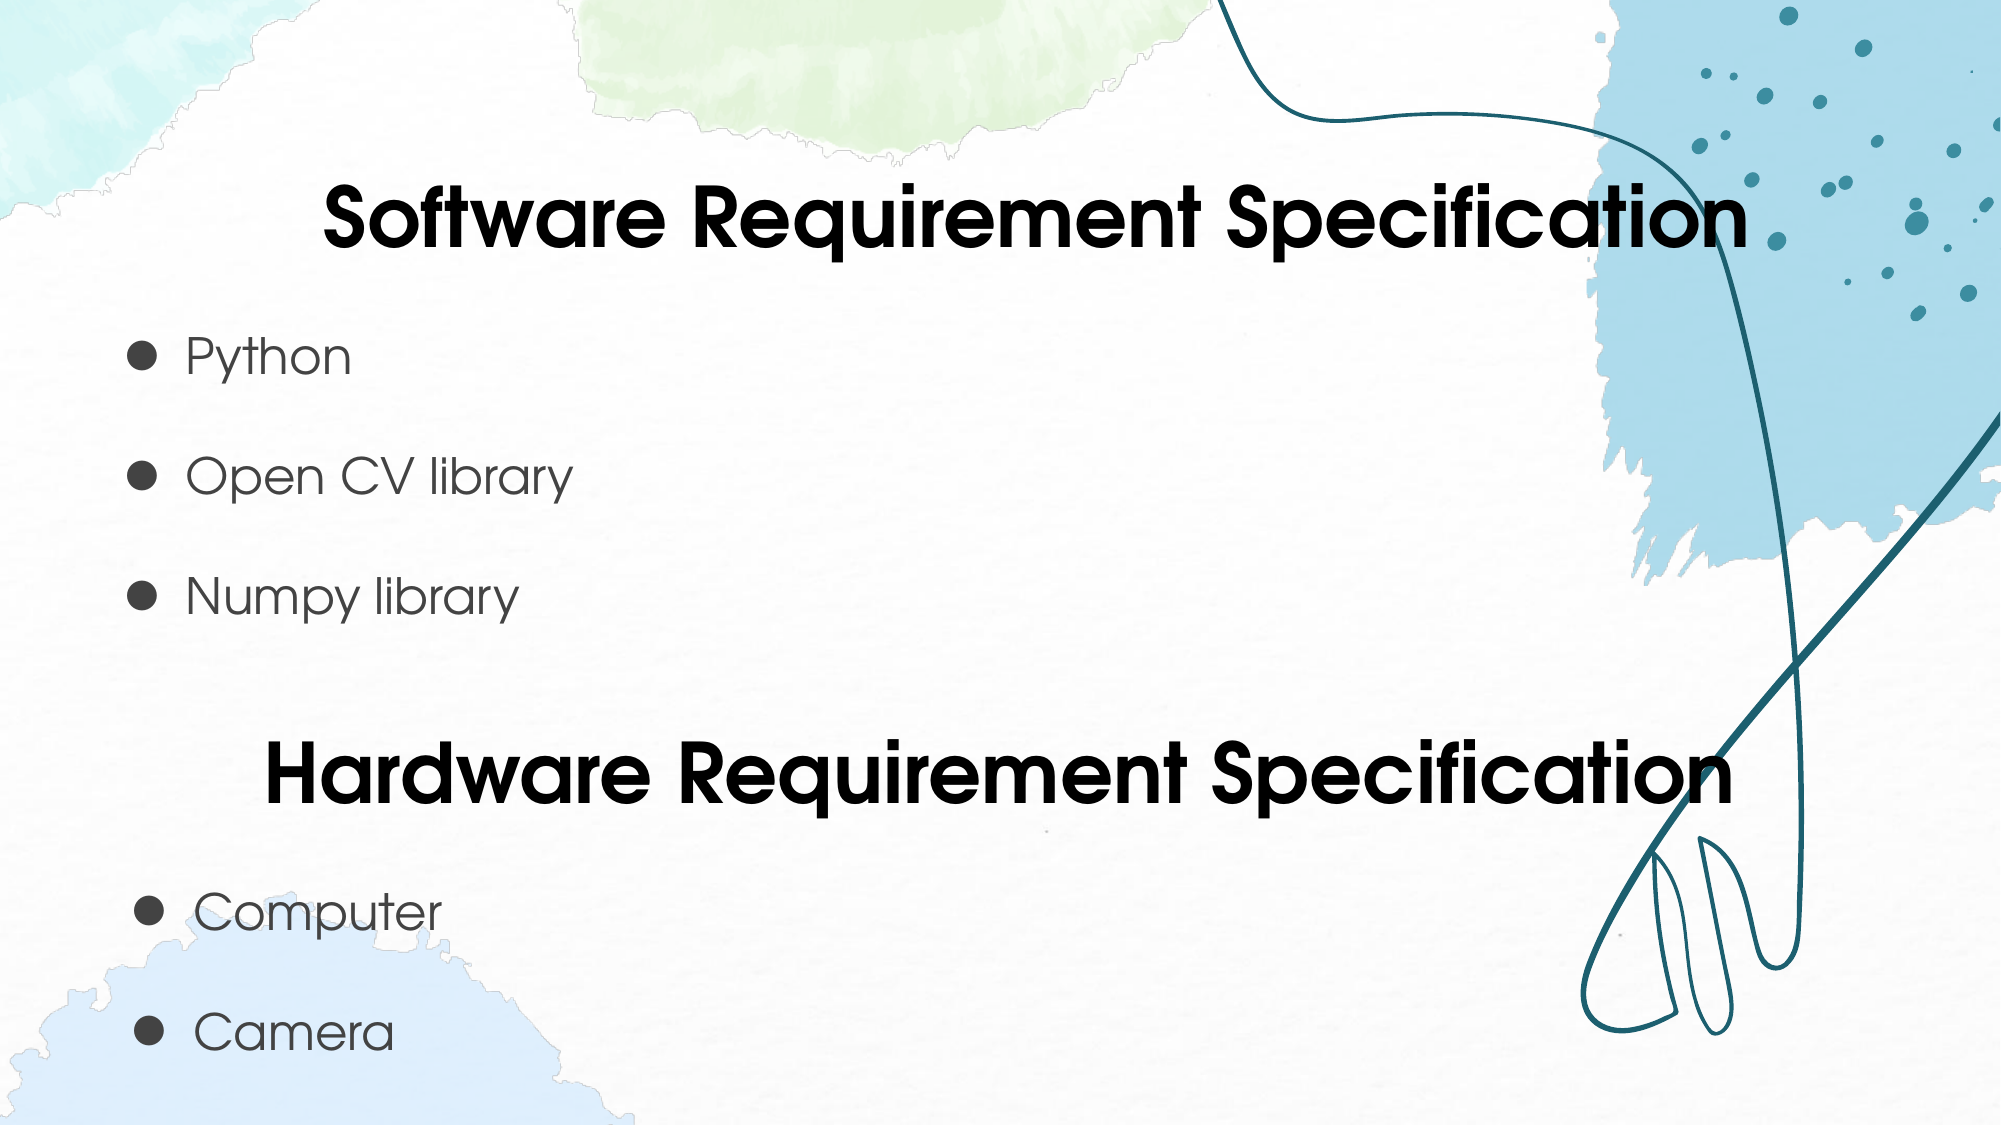

Software Requirement Specification
Python
Open CV library
Numpy library
Hardware Requirement Specification
Computer
Camera